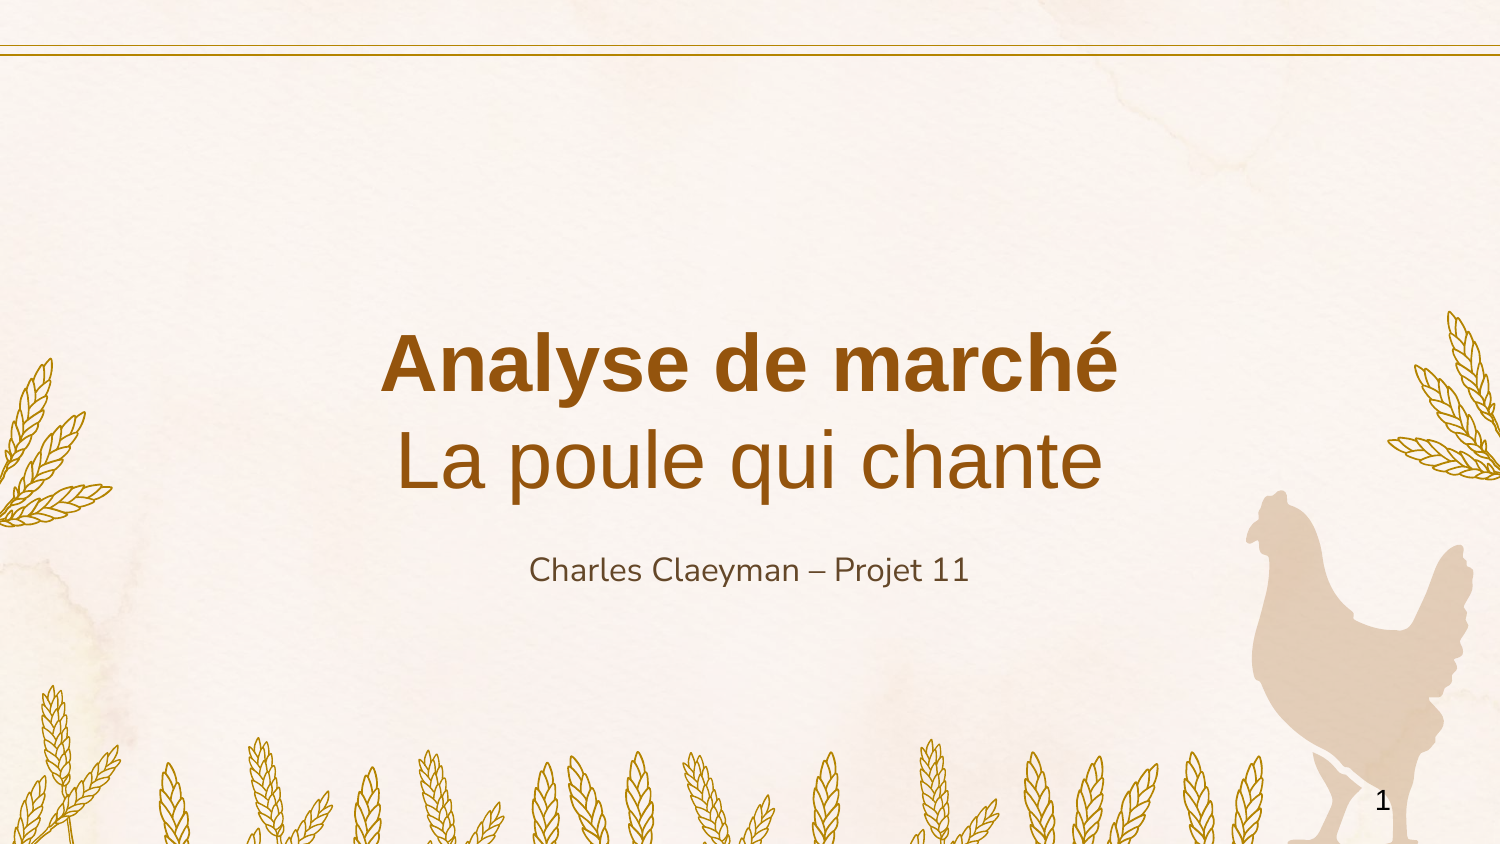

# Analyse de marché La poule qui chante
Charles Claeyman – Projet 11
1